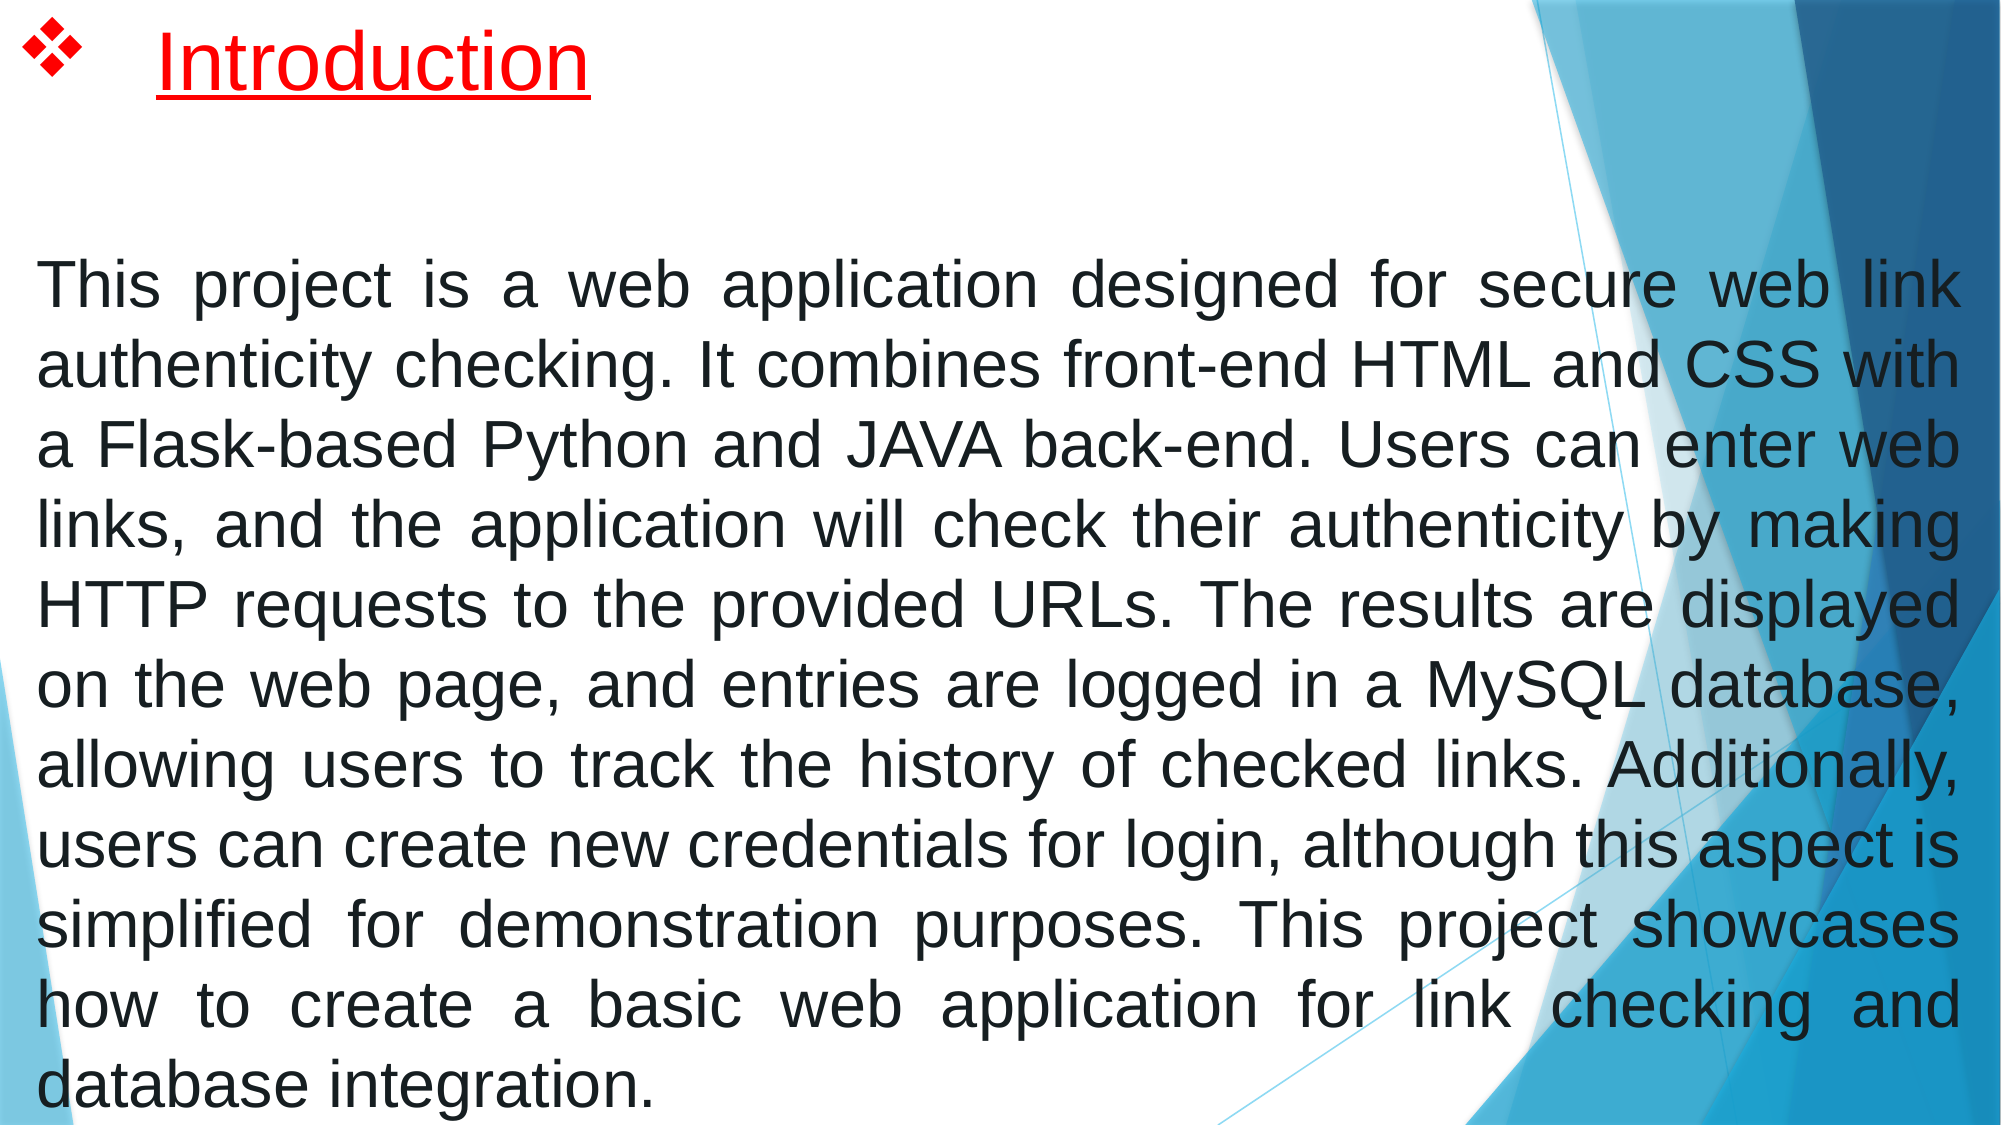

# Introduction

This project is a web application designed for secure web link authenticity checking. It combines front-end HTML and CSS with a Flask-based Python and JAVA back-end. Users can enter web links, and the application will check their authenticity by making HTTP requests to the provided URLs. The results are displayed on the web page, and entries are logged in a MySQL database, allowing users to track the history of checked links. Additionally, users can create new credentials for login, although this aspect is simplified for demonstration purposes. This project showcases how to create a basic web application for link checking and database integration.